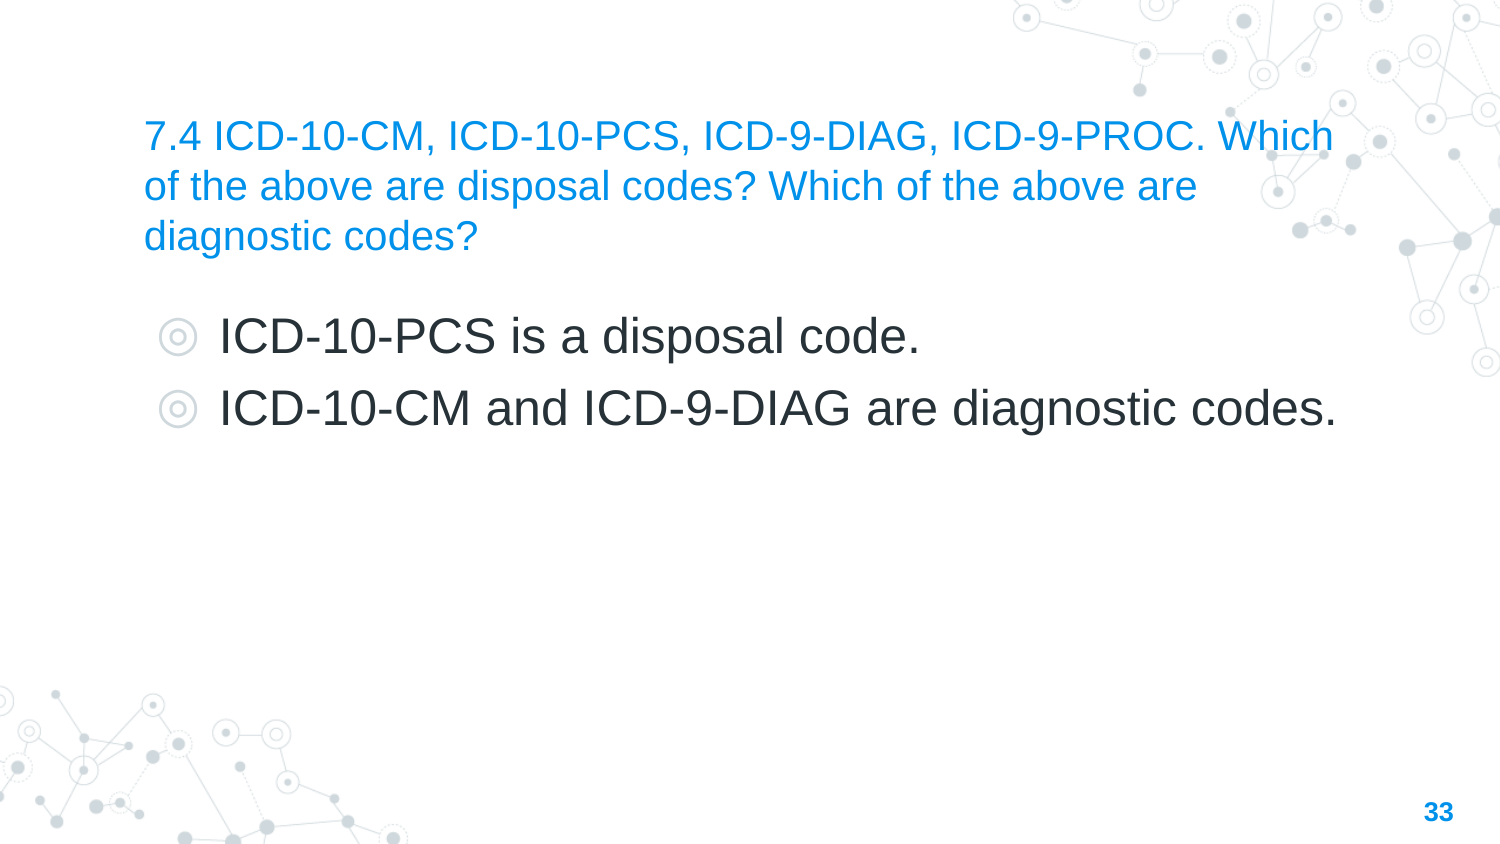

# 7.4 ICD-10-CM, ICD-10-PCS, ICD-9-DIAG, ICD-9-PROC. Which of the above are disposal codes? Which of the above are diagnostic codes?
ICD-10-PCS is a disposal code.
ICD-10-CM and ICD-9-DIAG are diagnostic codes.

33